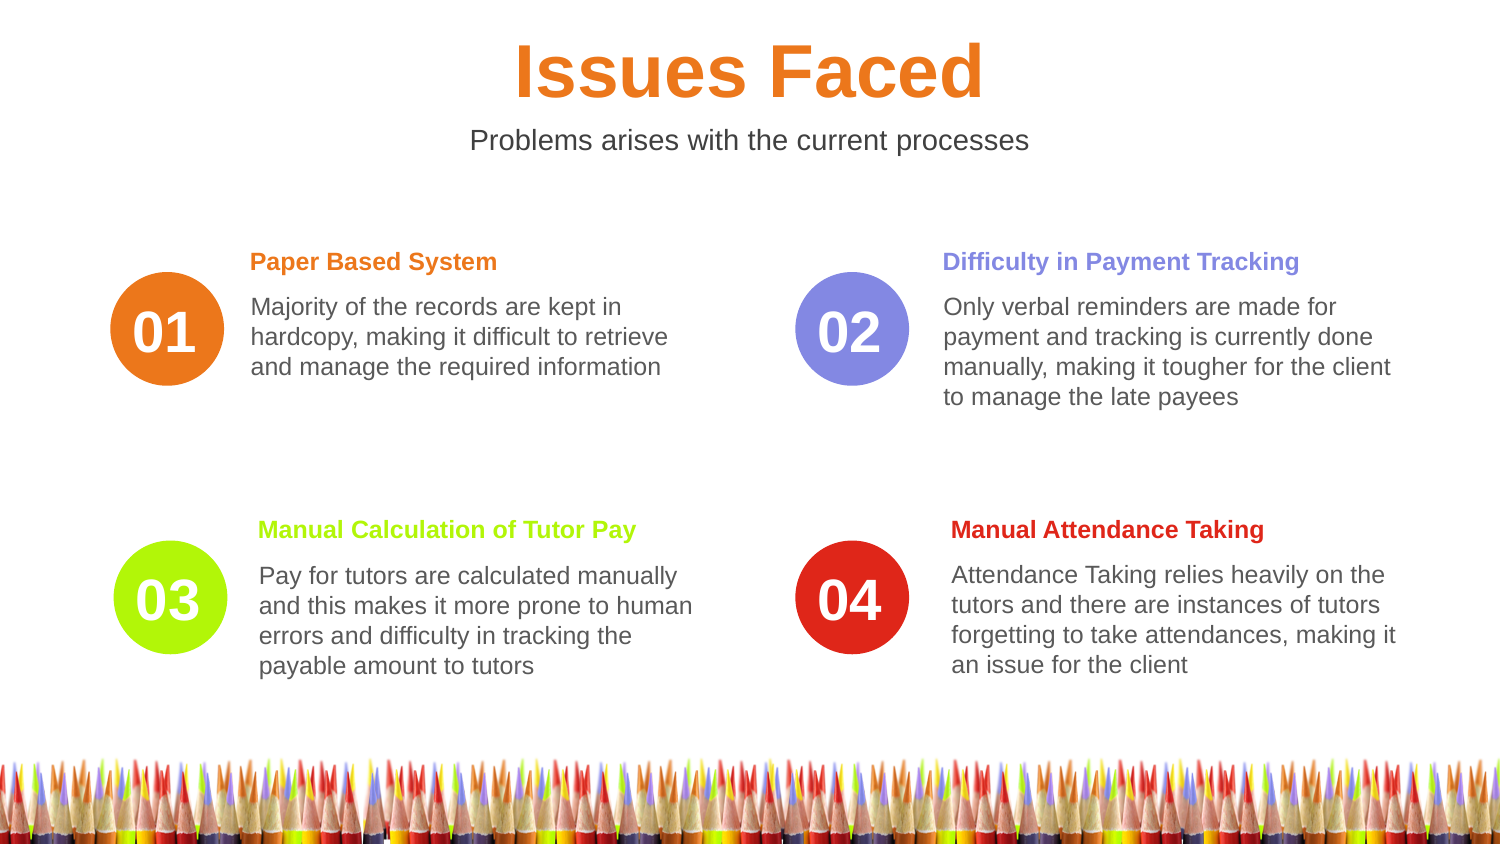

Issues Faced
Problems arises with the current processes
Difficulty in Payment Tracking
Only verbal reminders are made for payment and tracking is currently done manually, making it tougher for the client to manage the late payees
Paper Based System
Majority of the records are kept in hardcopy, making it difficult to retrieve and manage the required information

01
02
Manual Attendance Taking
Attendance Taking relies heavily on the tutors and there are instances of tutors forgetting to take attendances, making it an issue for the client
Manual Calculation of Tutor Pay
Pay for tutors are calculated manually and this makes it more prone to human errors and difficulty in tracking the payable amount to tutors

03
04